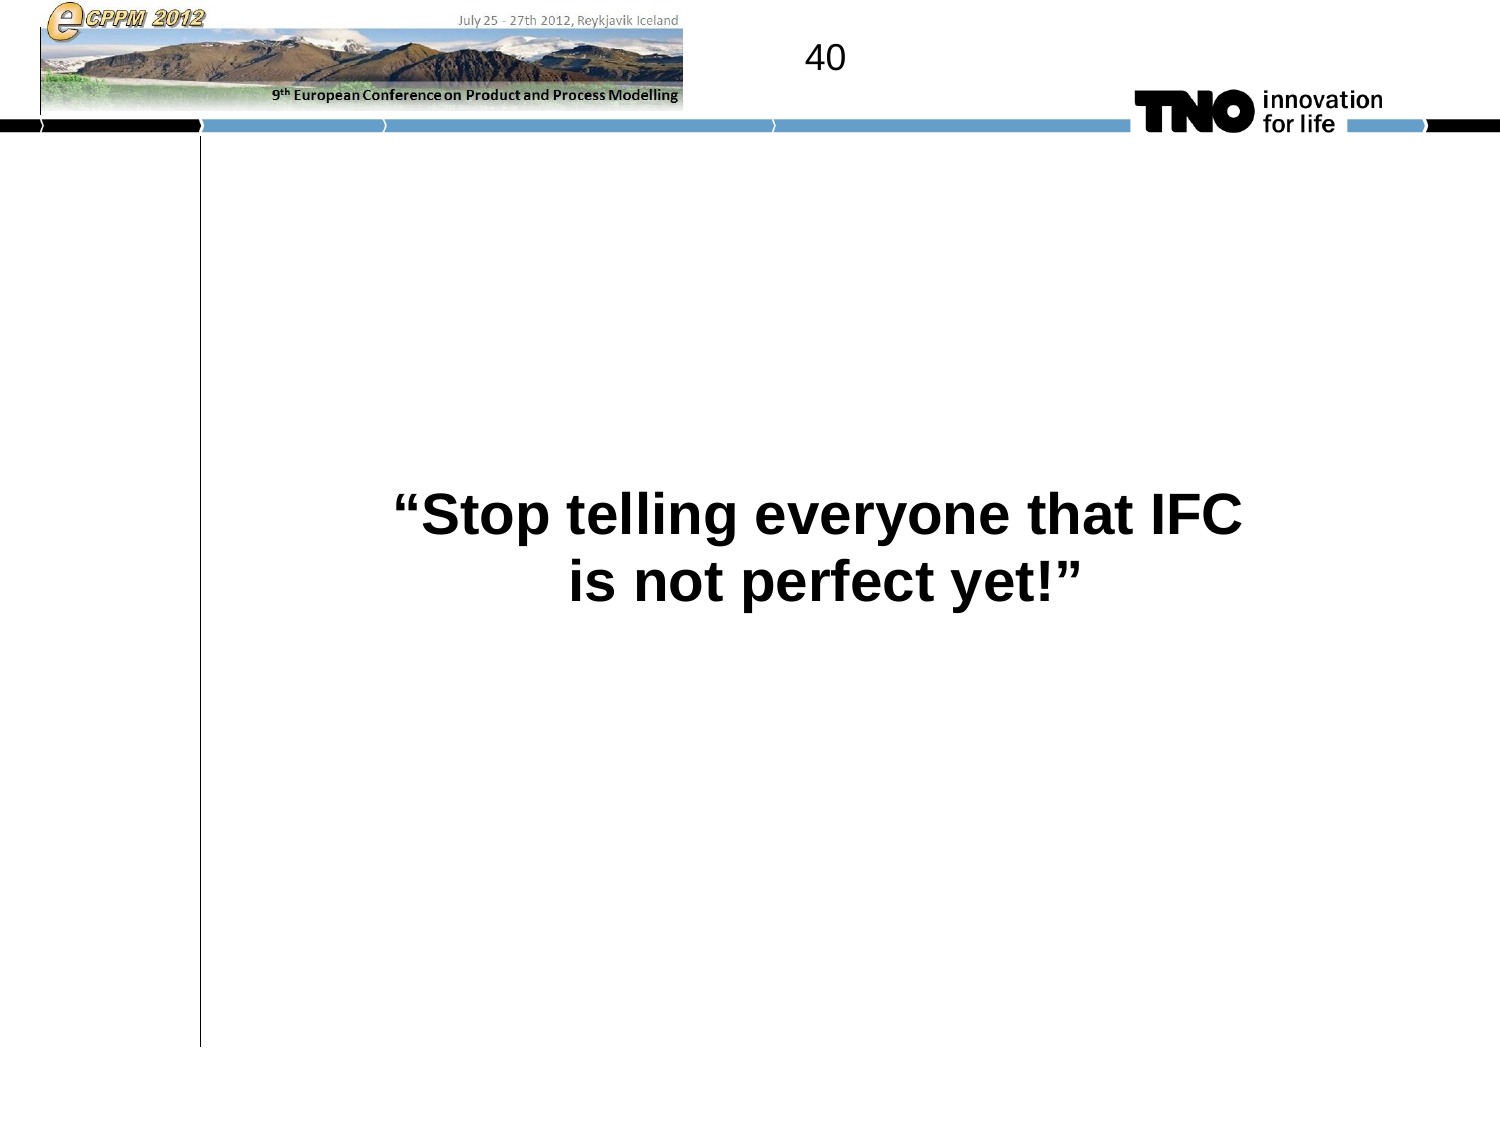

40
# “Stop telling everyone that IFC is not perfect yet!”